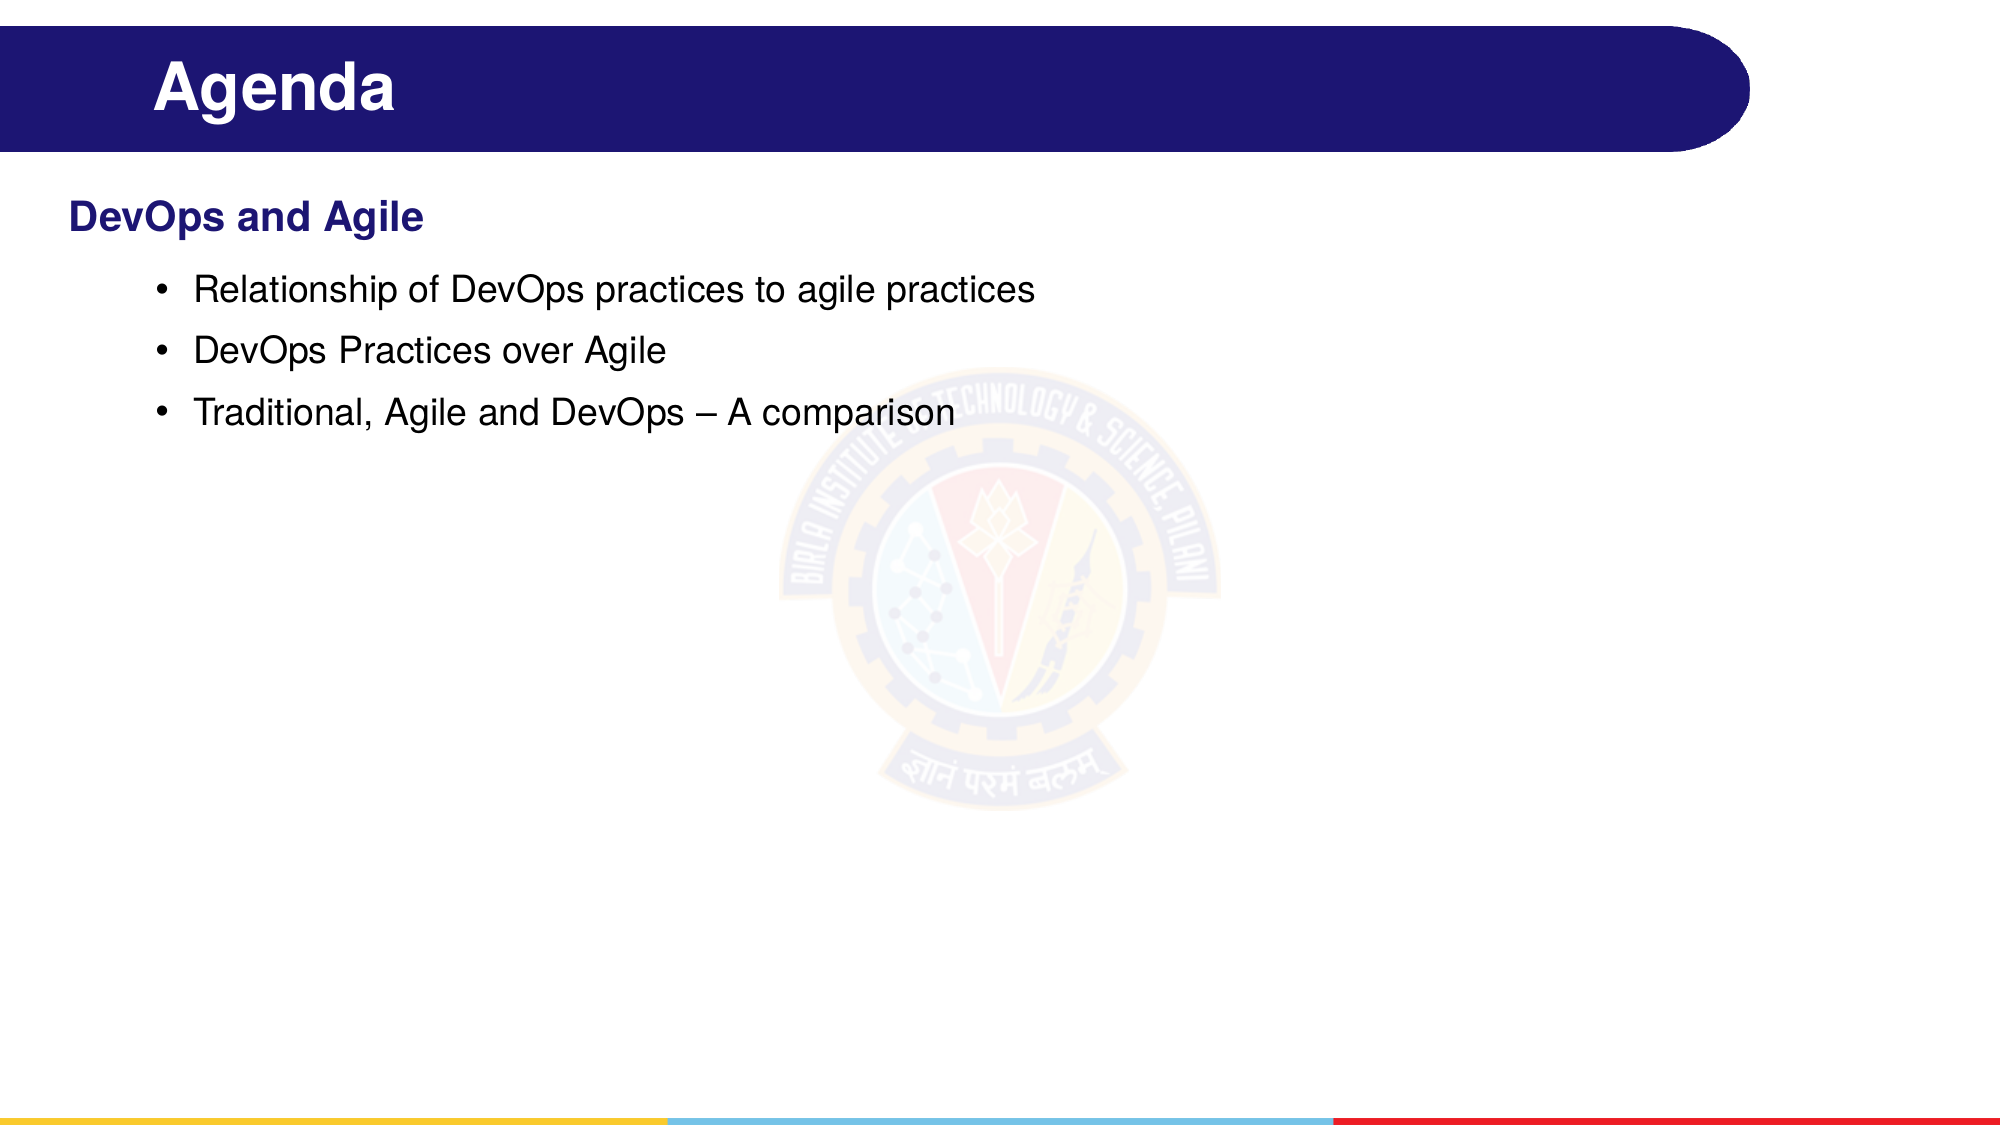

# Agenda
DevOps and Agile
Relationship of DevOps practices to agile practices
DevOps Practices over Agile
Traditional, Agile and DevOps – A comparison